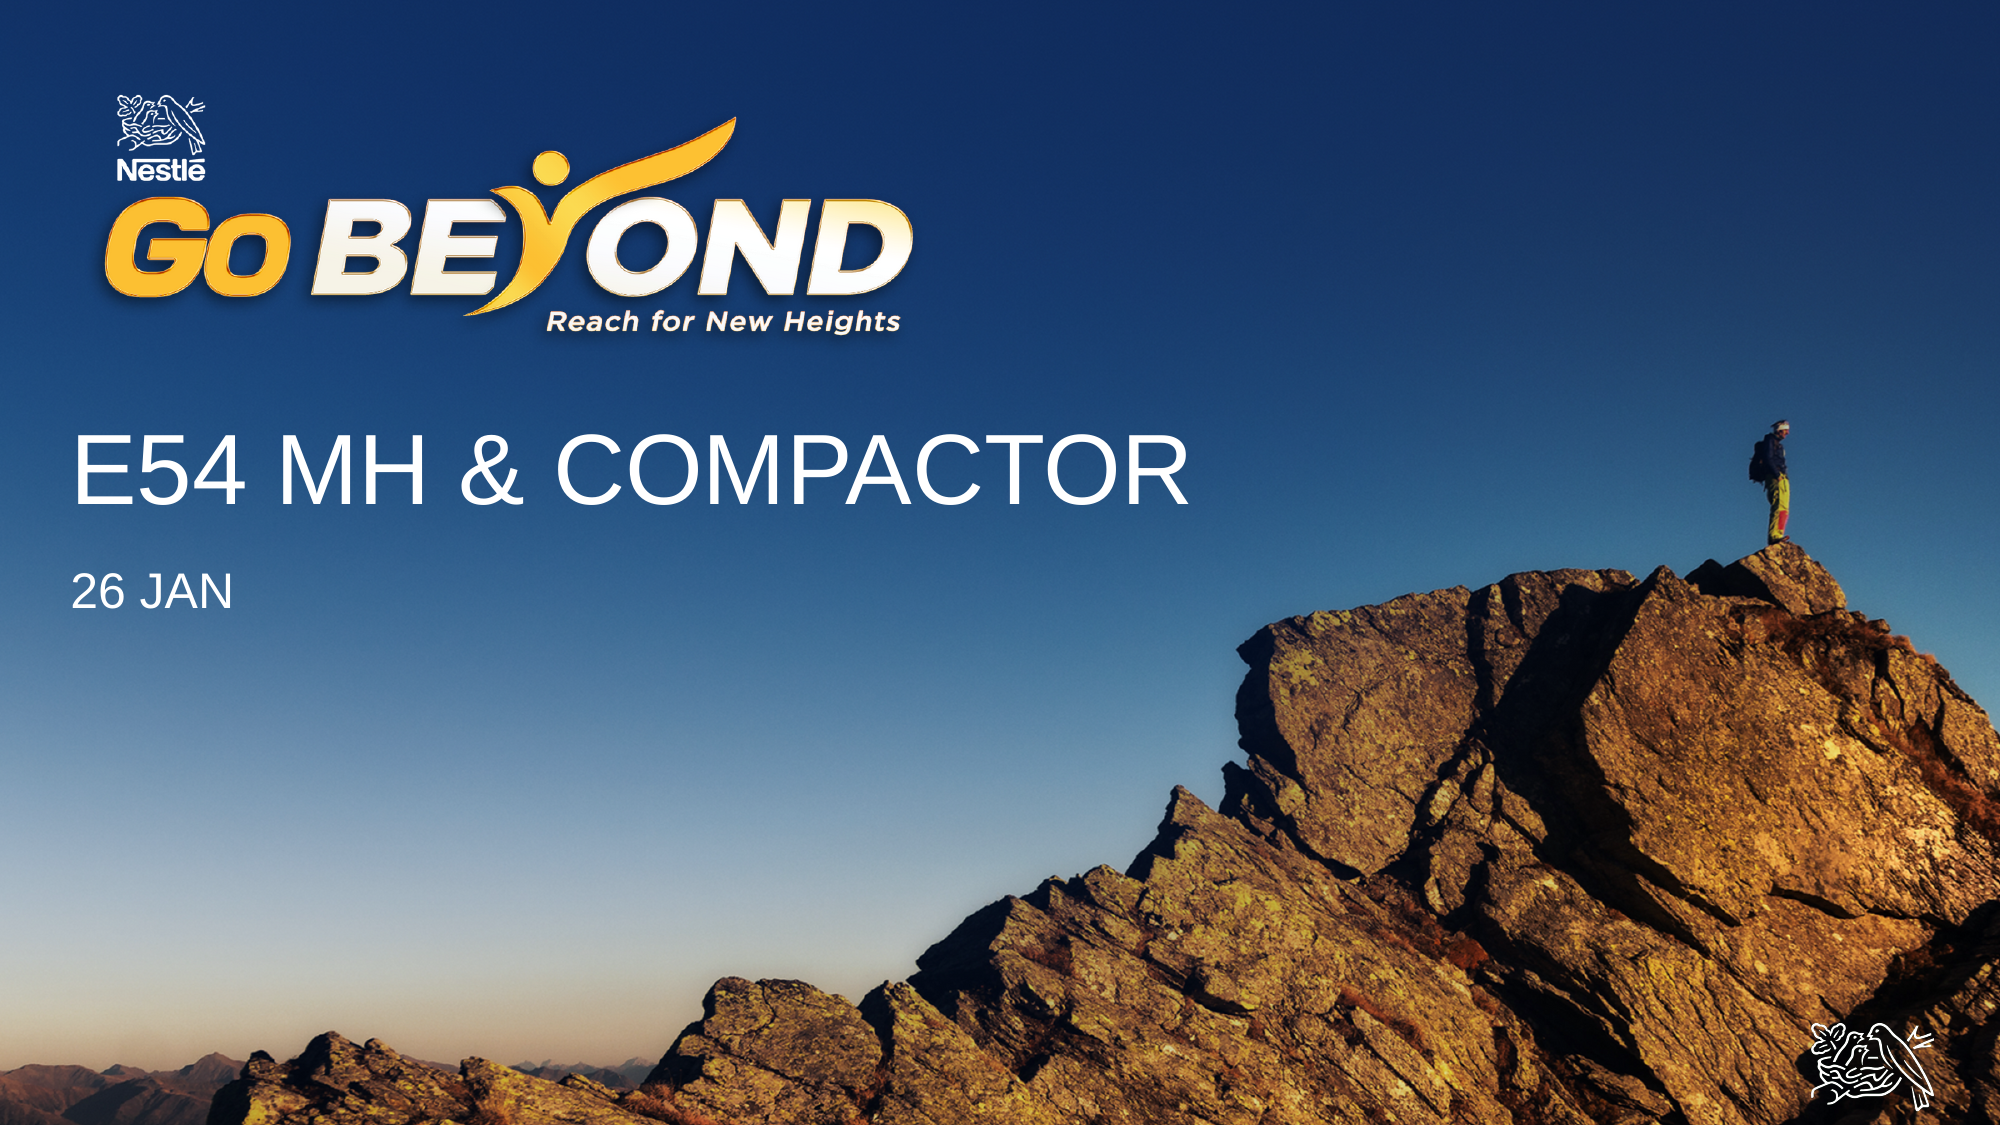

# E54 MH & COMPACTOR
26 JAN